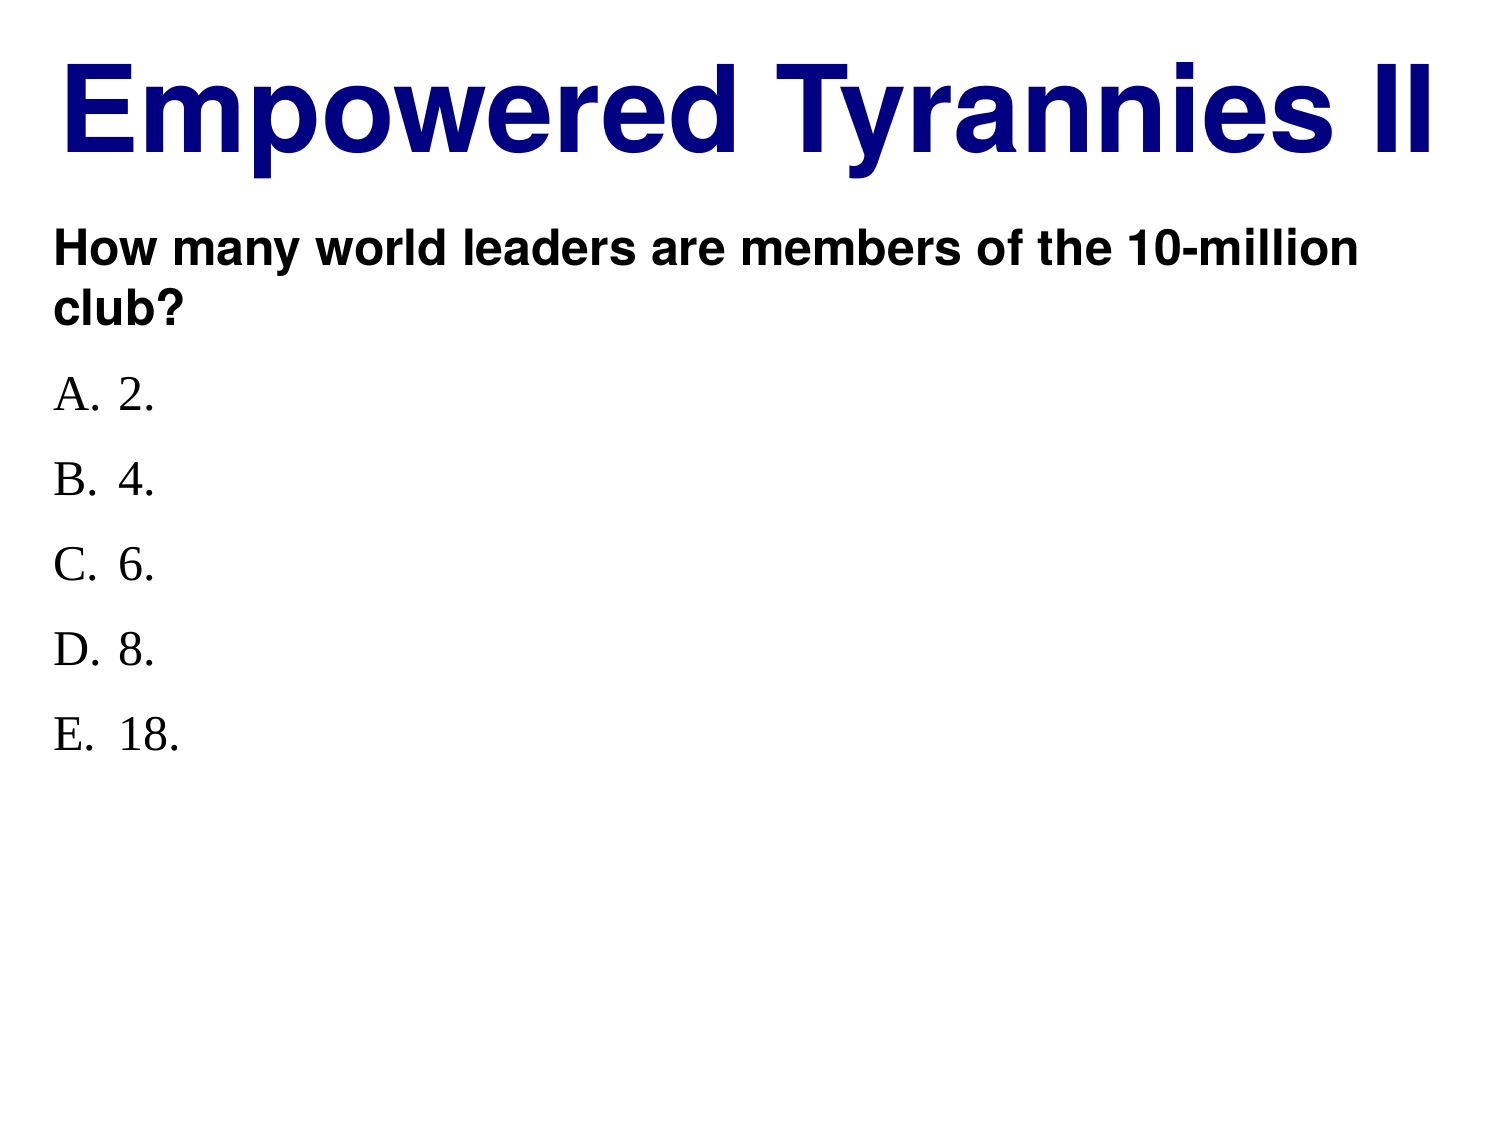

Empowered Tyrannies II
How many world leaders are members of the 10-million club?
2.
4.
6.
8.
18.